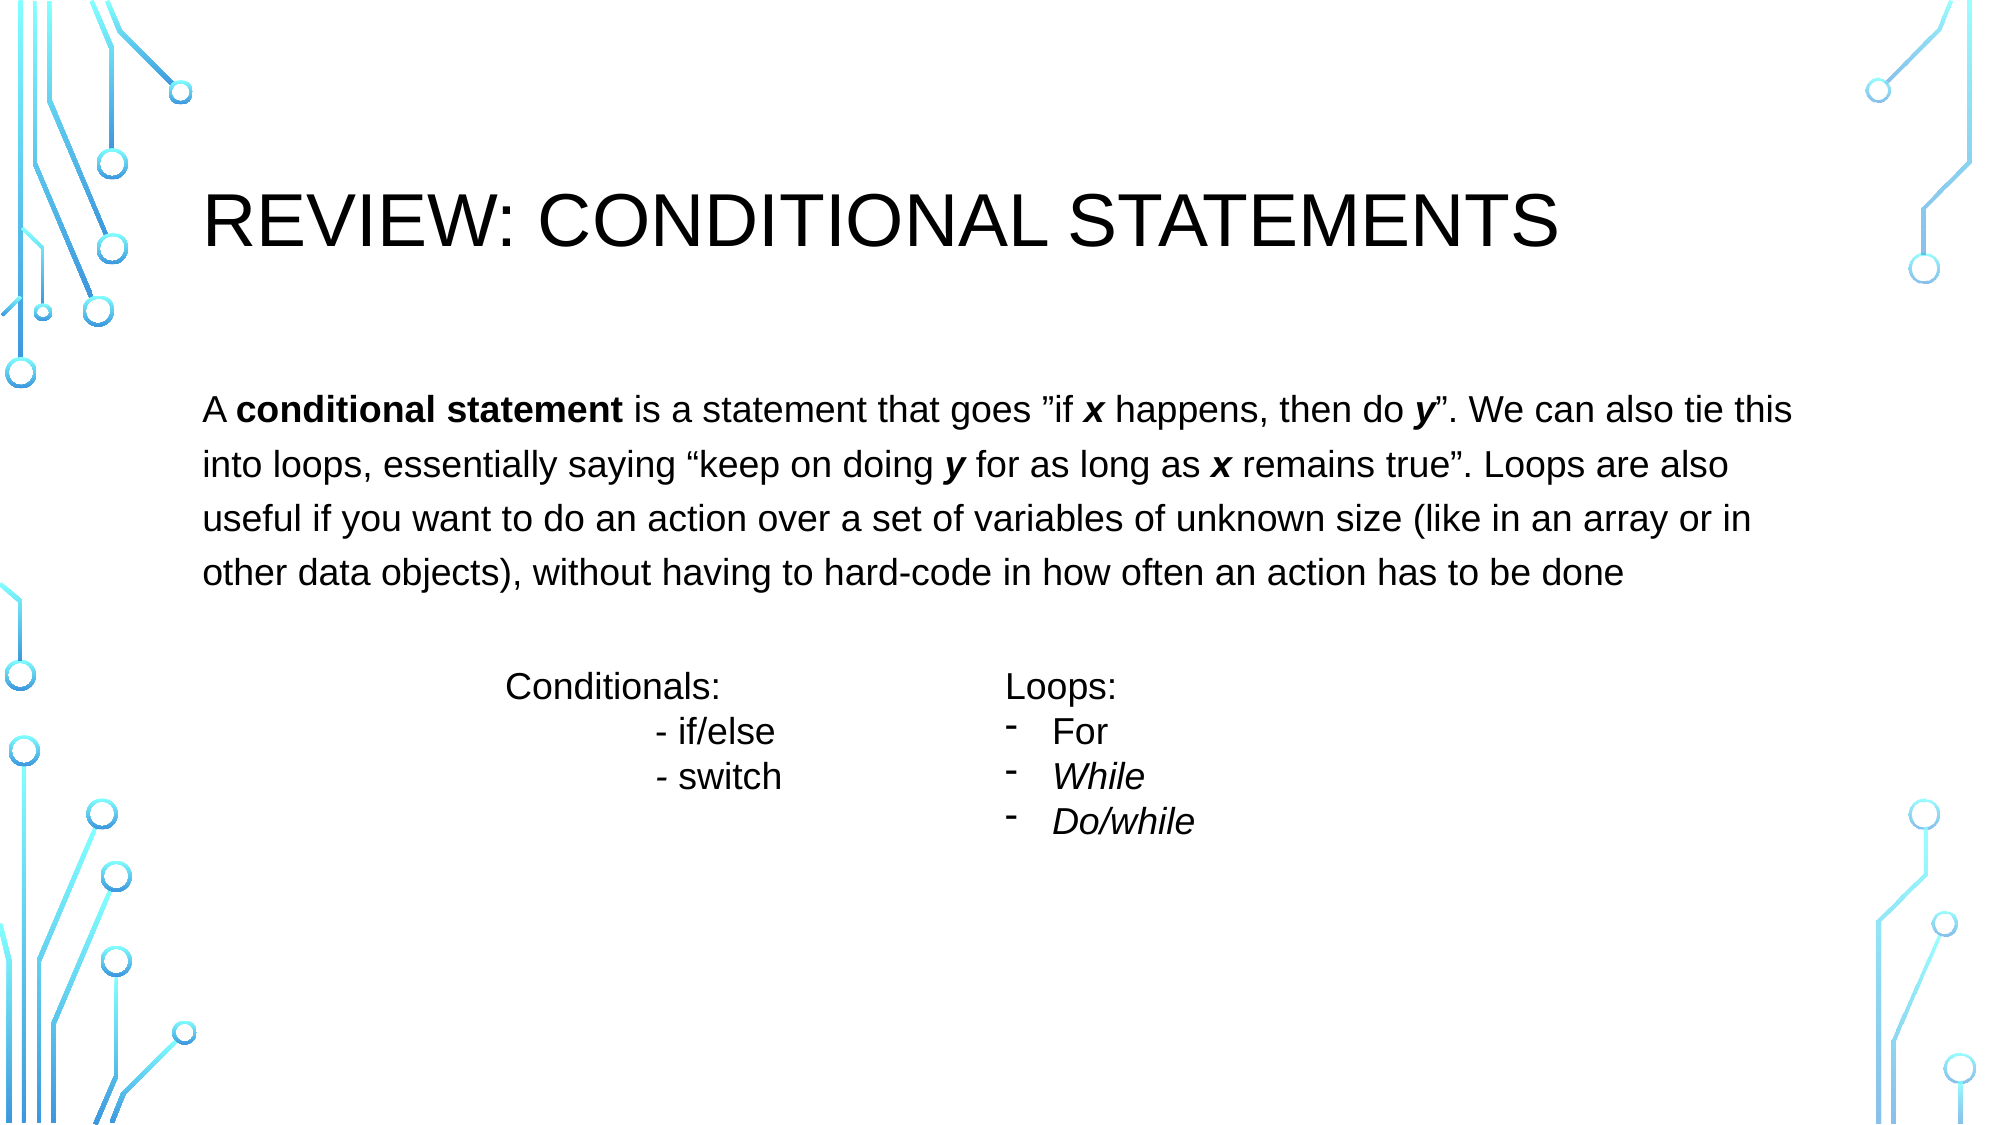

# Review: Conditional Statements
A conditional statement is a statement that goes ”if x happens, then do y”. We can also tie this into loops, essentially saying “keep on doing y for as long as x remains true”. Loops are also useful if you want to do an action over a set of variables of unknown size (like in an array or in other data objects), without having to hard-code in how often an action has to be done

Loops:
For
While
Do/while
Conditionals:
	- if/else
	- switch